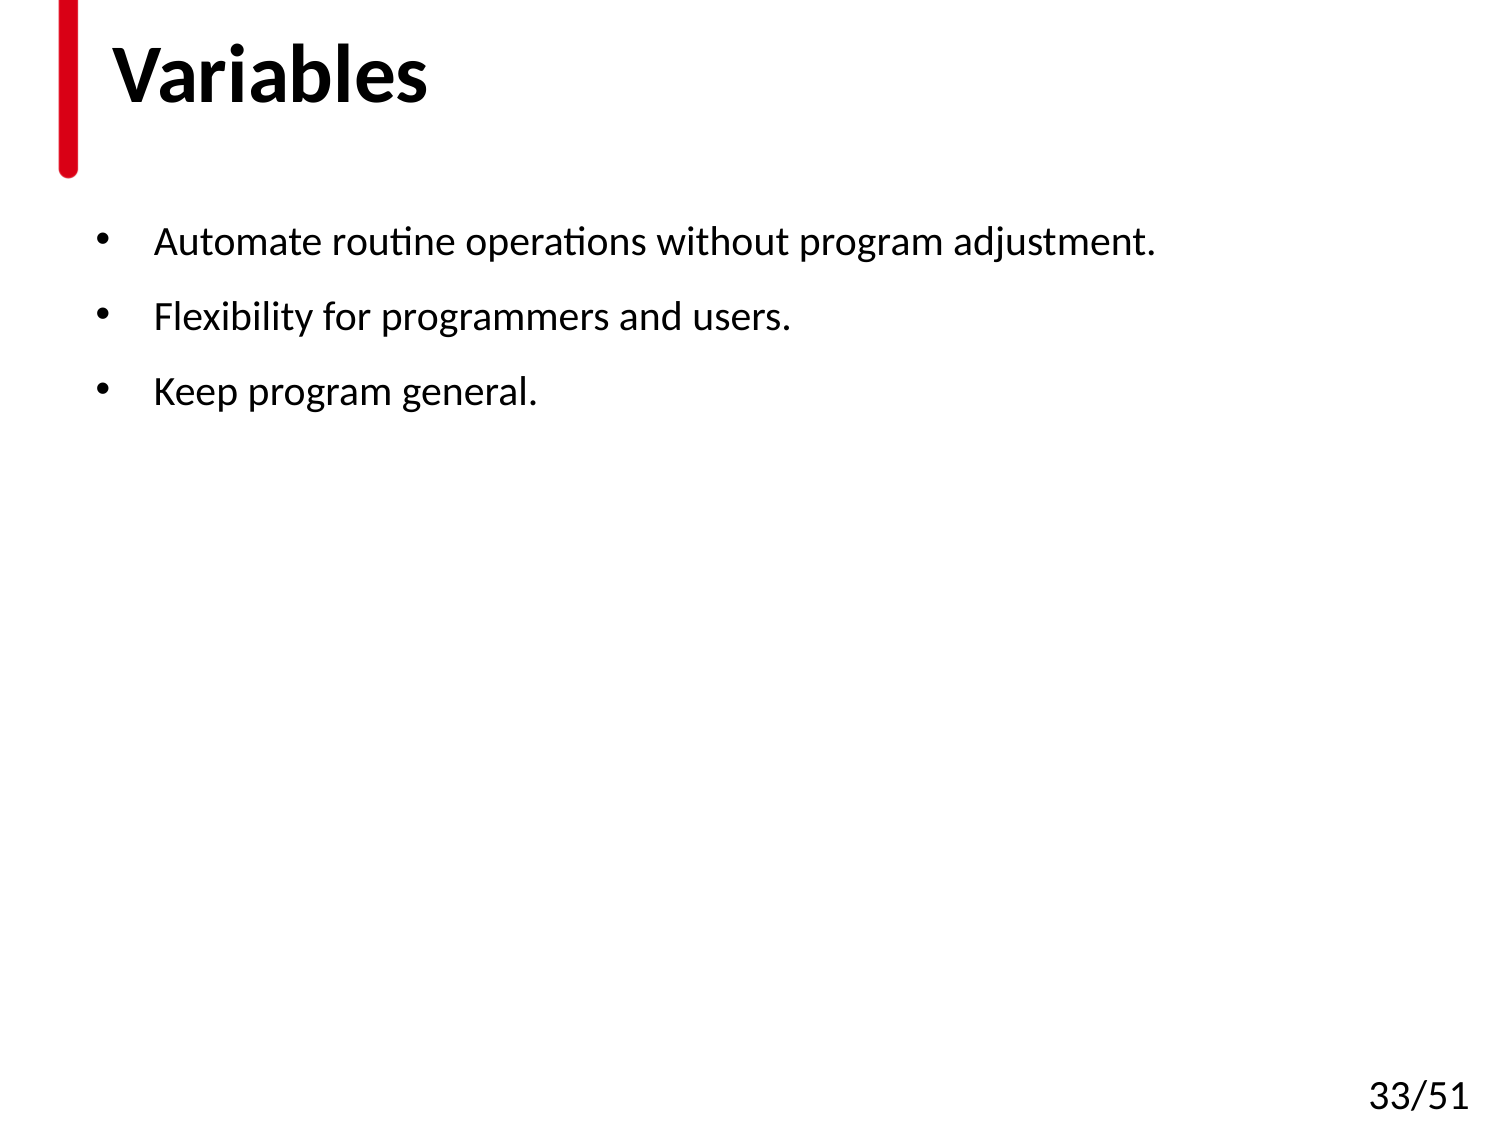

# Variables
Automate routine operations without program adjustment.
Flexibility for programmers and users.
Keep program general.